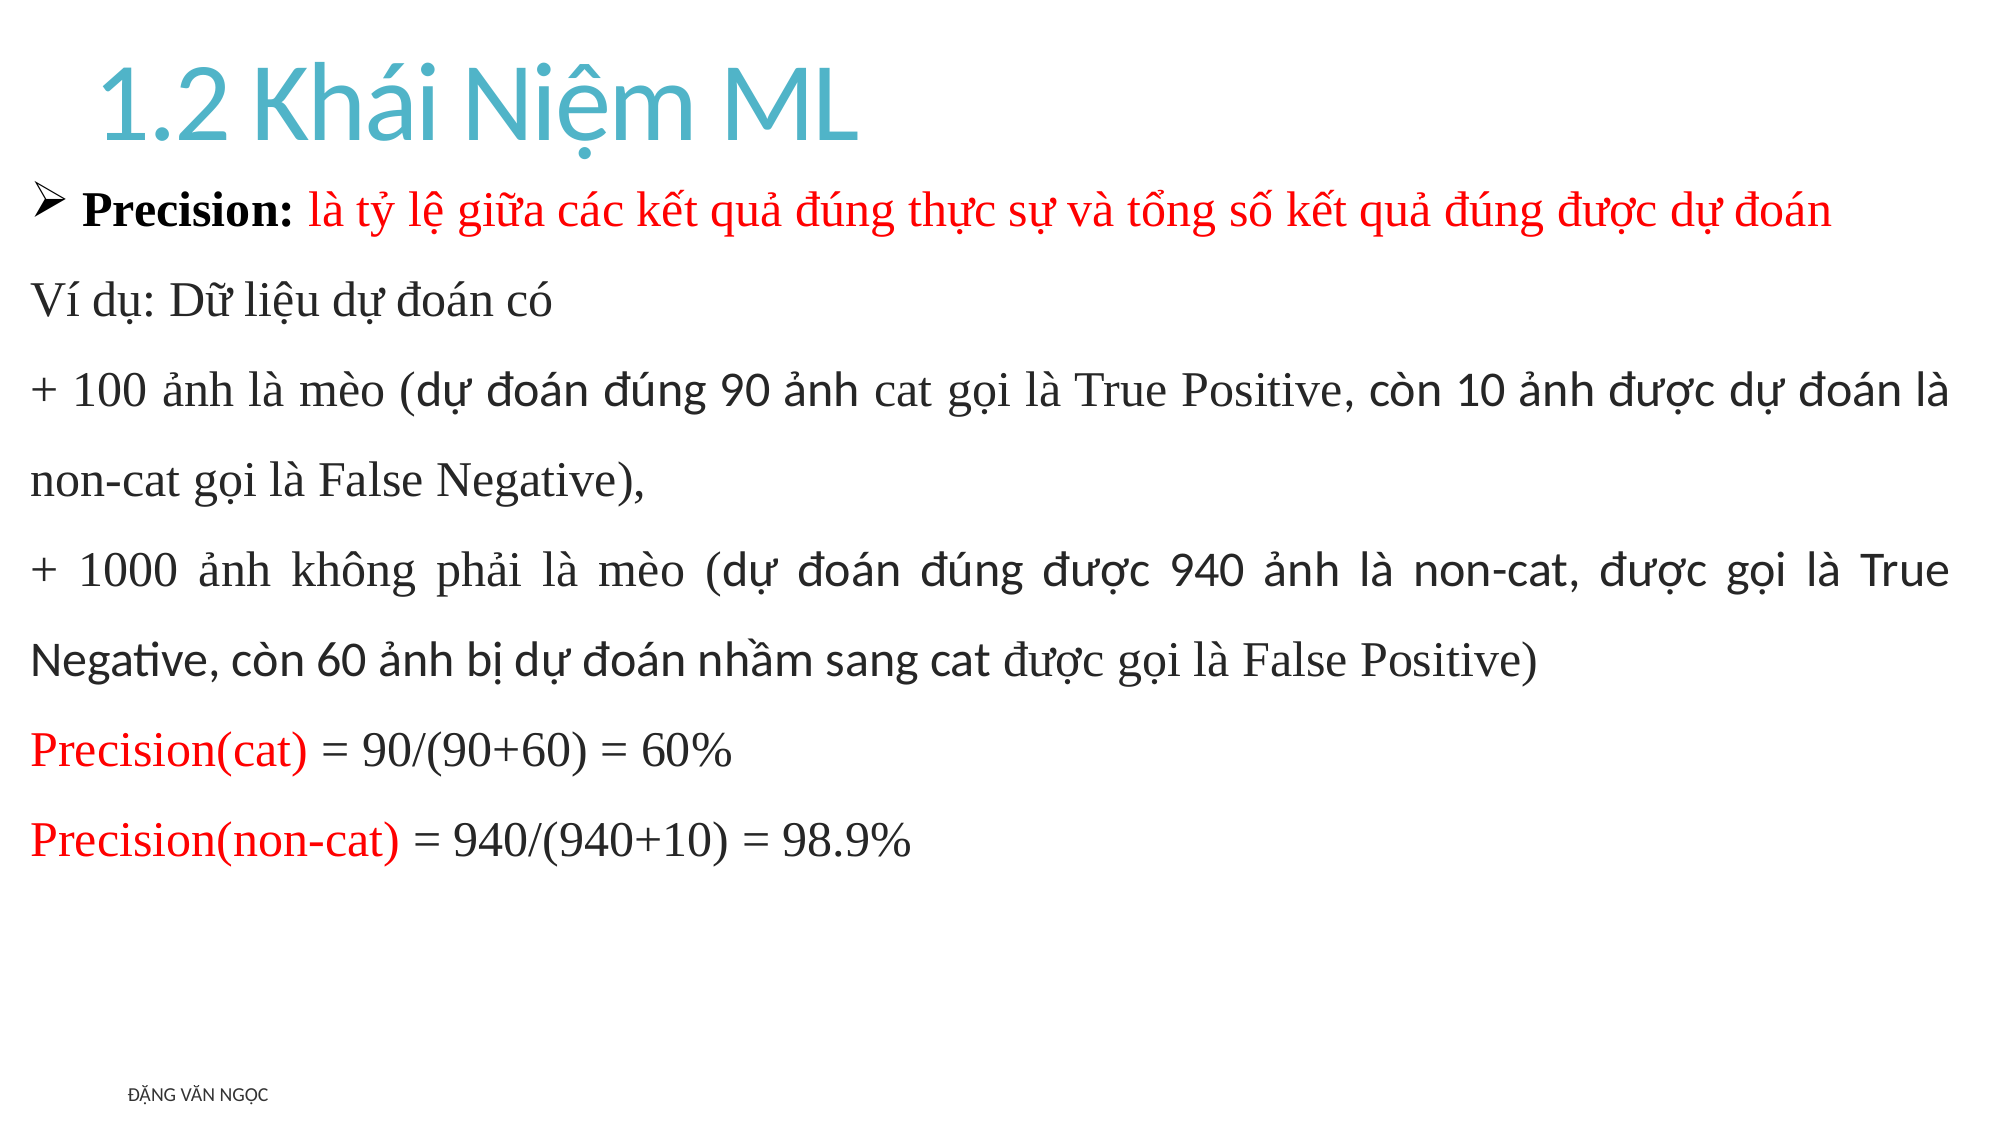

# 1.2 Khái Niệm ML
 Precision: là tỷ lệ giữa các kết quả đúng thực sự và tổng số kết quả đúng được dự đoán
Ví dụ: Dữ liệu dự đoán có
+ 100 ảnh là mèo (dự đoán đúng 90 ảnh cat gọi là True Positive, còn 10 ảnh được dự đoán là non-cat gọi là False Negative),
+ 1000 ảnh không phải là mèo (dự đoán đúng được 940 ảnh là non-cat, được gọi là True Negative, còn 60 ảnh bị dự đoán nhầm sang cat được gọi là False Positive)
Precision(cat) = 90/(90+60) = 60%
Precision(non-cat) = 940/(940+10) = 98.9%

Đặng Văn Ngọc